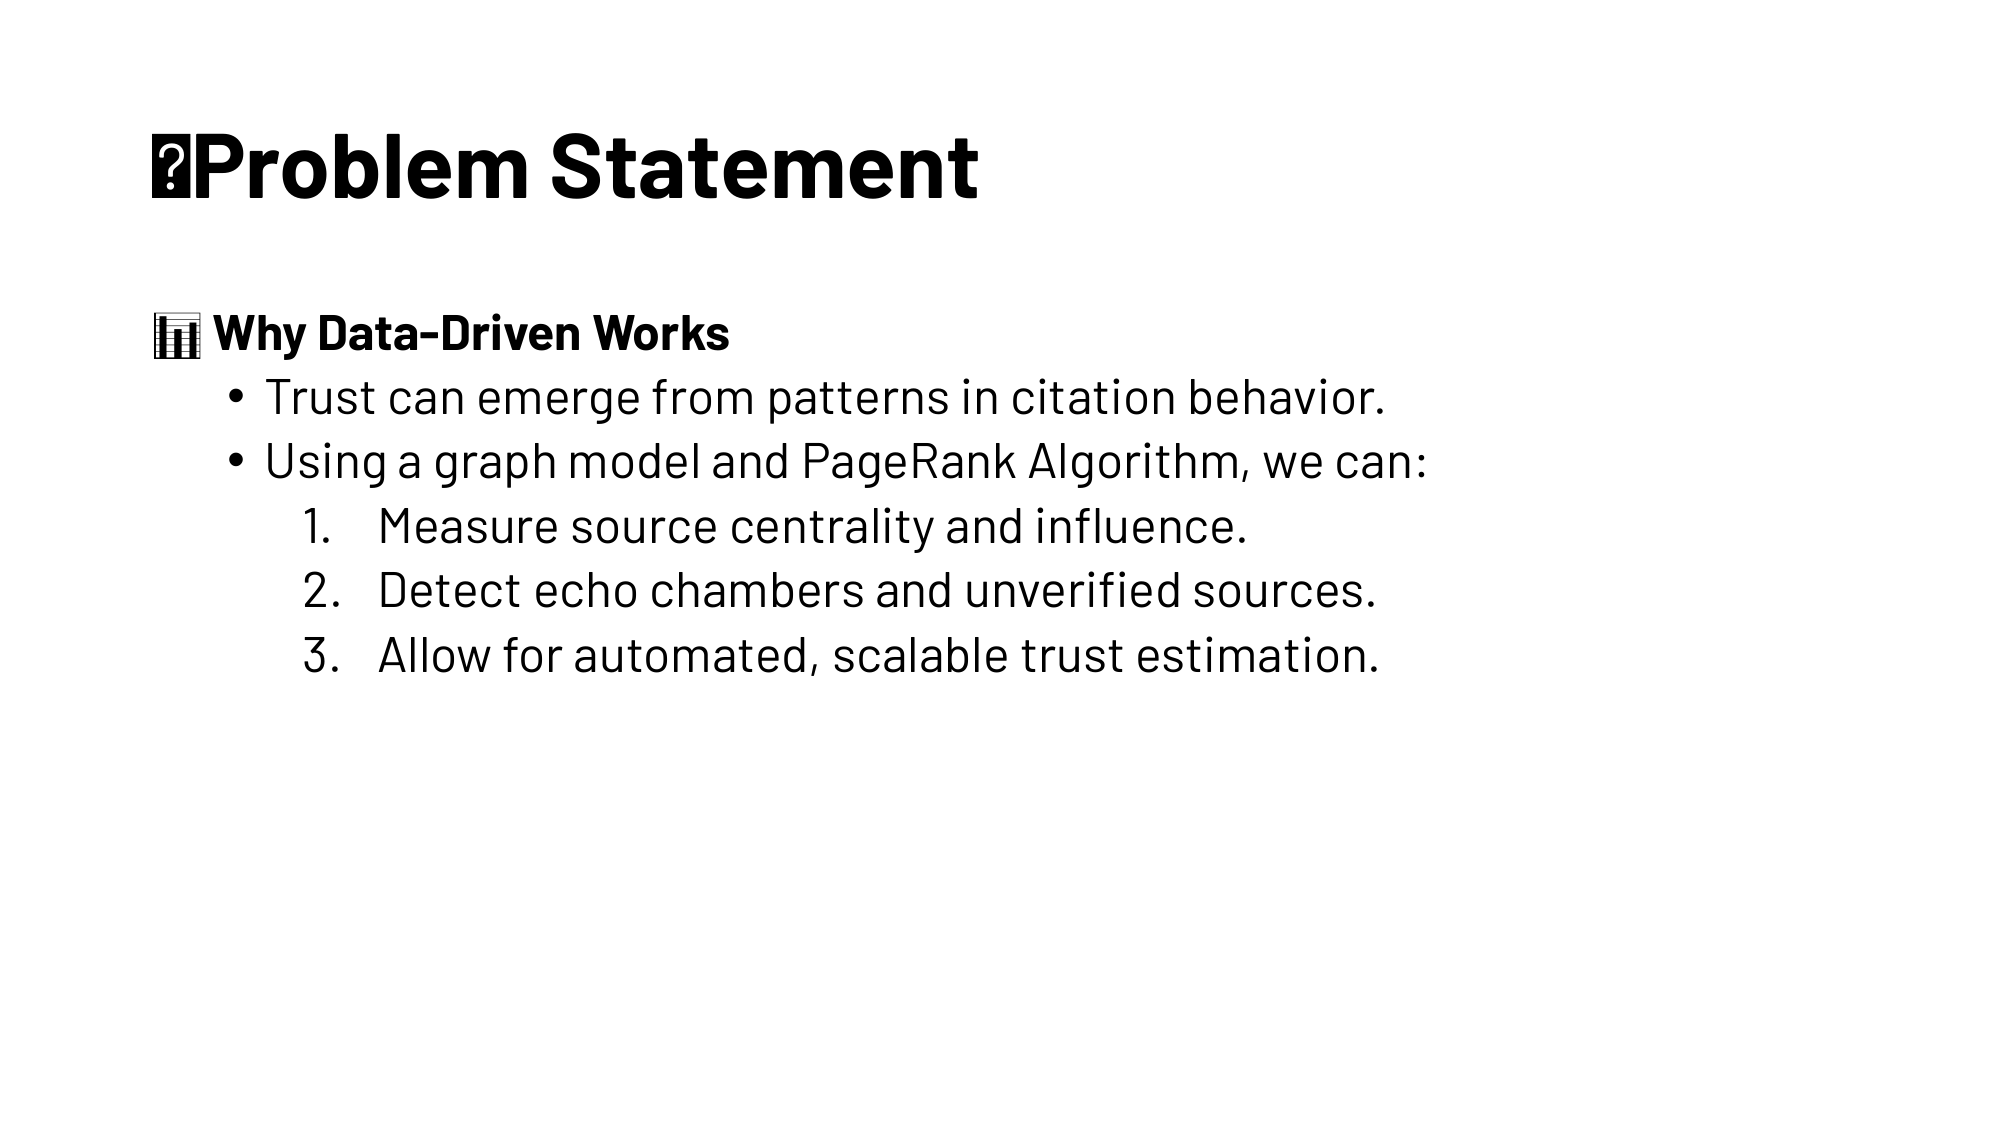

# 🧩Problem Statement
📊 Why Data-Driven Works
Trust can emerge from patterns in citation behavior.
Using a graph model and PageRank Algorithm, we can:
Measure source centrality and influence.
Detect echo chambers and unverified sources.
Allow for automated, scalable trust estimation.